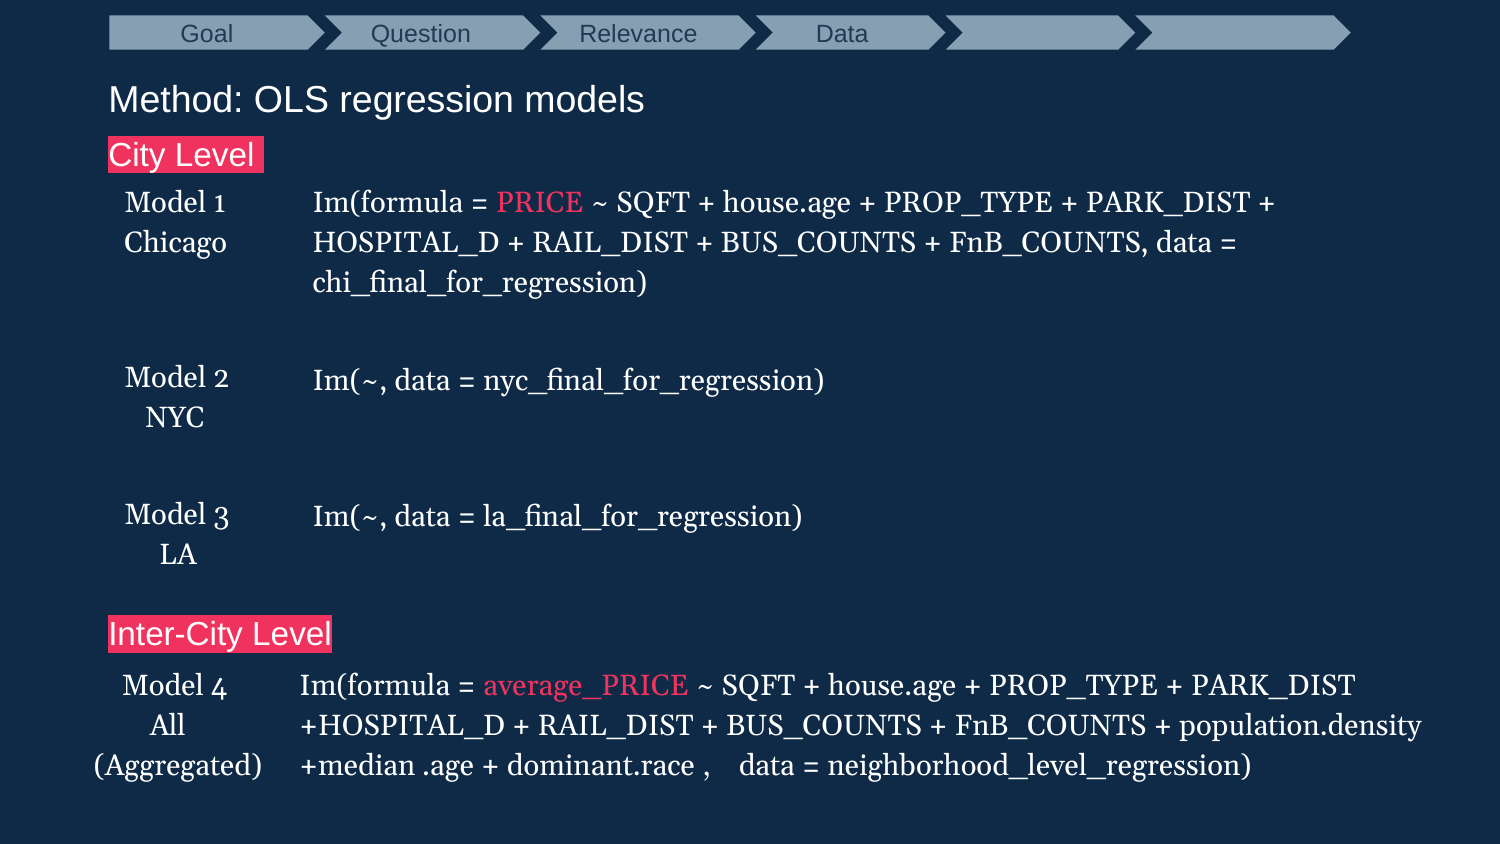

Goal
  Question
 Relevance
    Data

Method: OLS regression models
City Level
Model 1
Chicago
Im(formula = PRICE ~ SQFT + house.age + PROP_TYPE + PARK_DIST + HOSPITAL_D + RAIL_DIST + BUS_COUNTS + FnB_COUNTS, data = chi_final_for_regression)
Model 2
   NYC
Im(~, data = nyc_final_for_regression)
Model 3
     LA
Im(~, data = la_final_for_regression)
Inter-City Level
    Model 4
        All
(Aggregated)
Im(formula = average_PRICE ~ SQFT + house.age + PROP_TYPE + PARK_DIST +HOSPITAL_D + RAIL_DIST + BUS_COUNTS + FnB_COUNTS + population.density +median .age + dominant.race，data = neighborhood_level_regression)